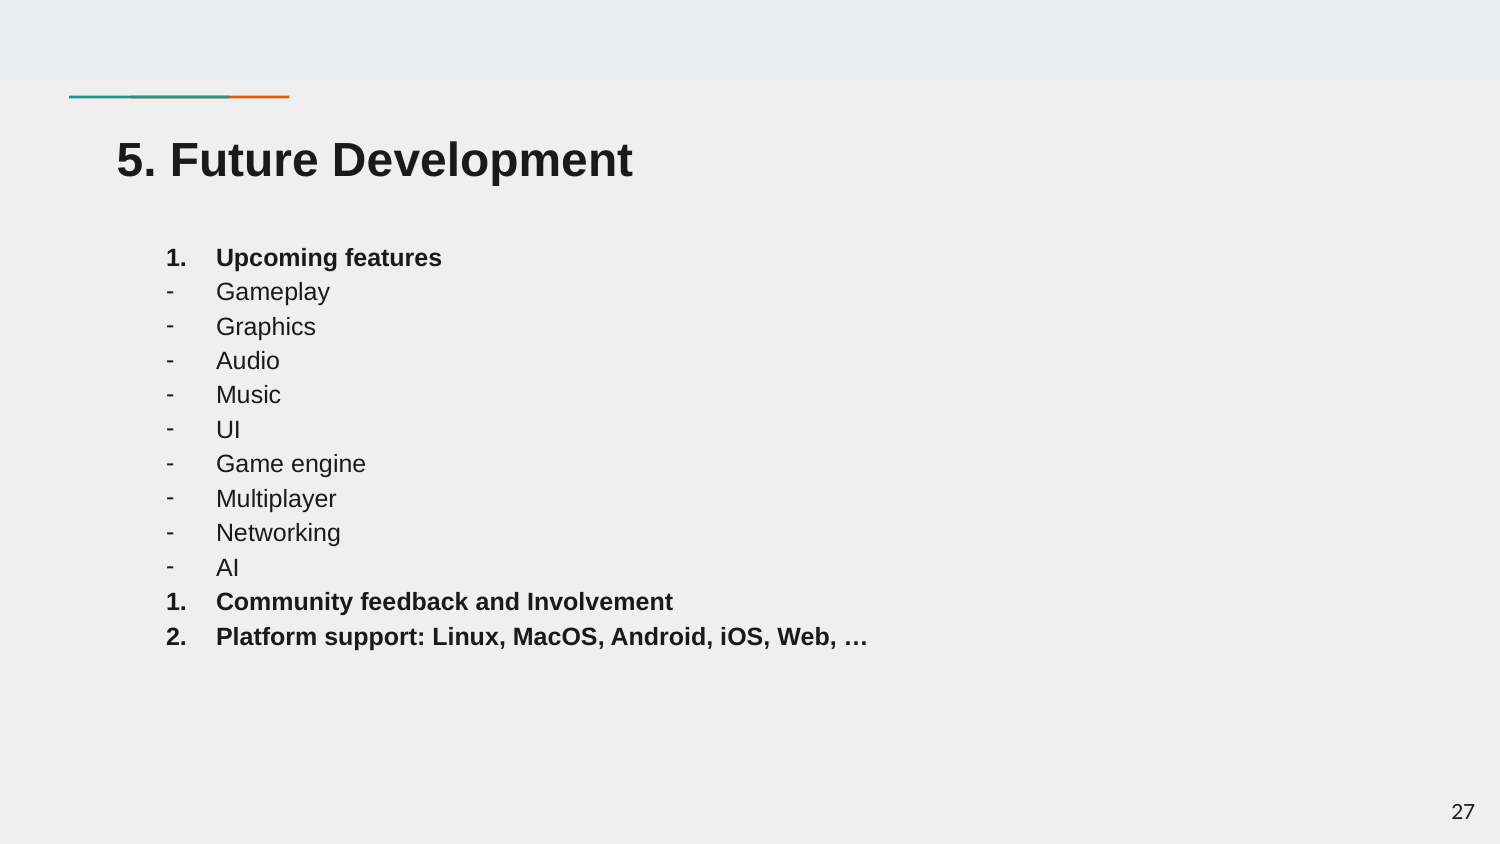

# 5. Future Development
Upcoming features
Gameplay
Graphics
Audio
Music
UI
Game engine
Multiplayer
Networking
AI
Community feedback and Involvement
Platform support: Linux, MacOS, Android, iOS, Web, …
27